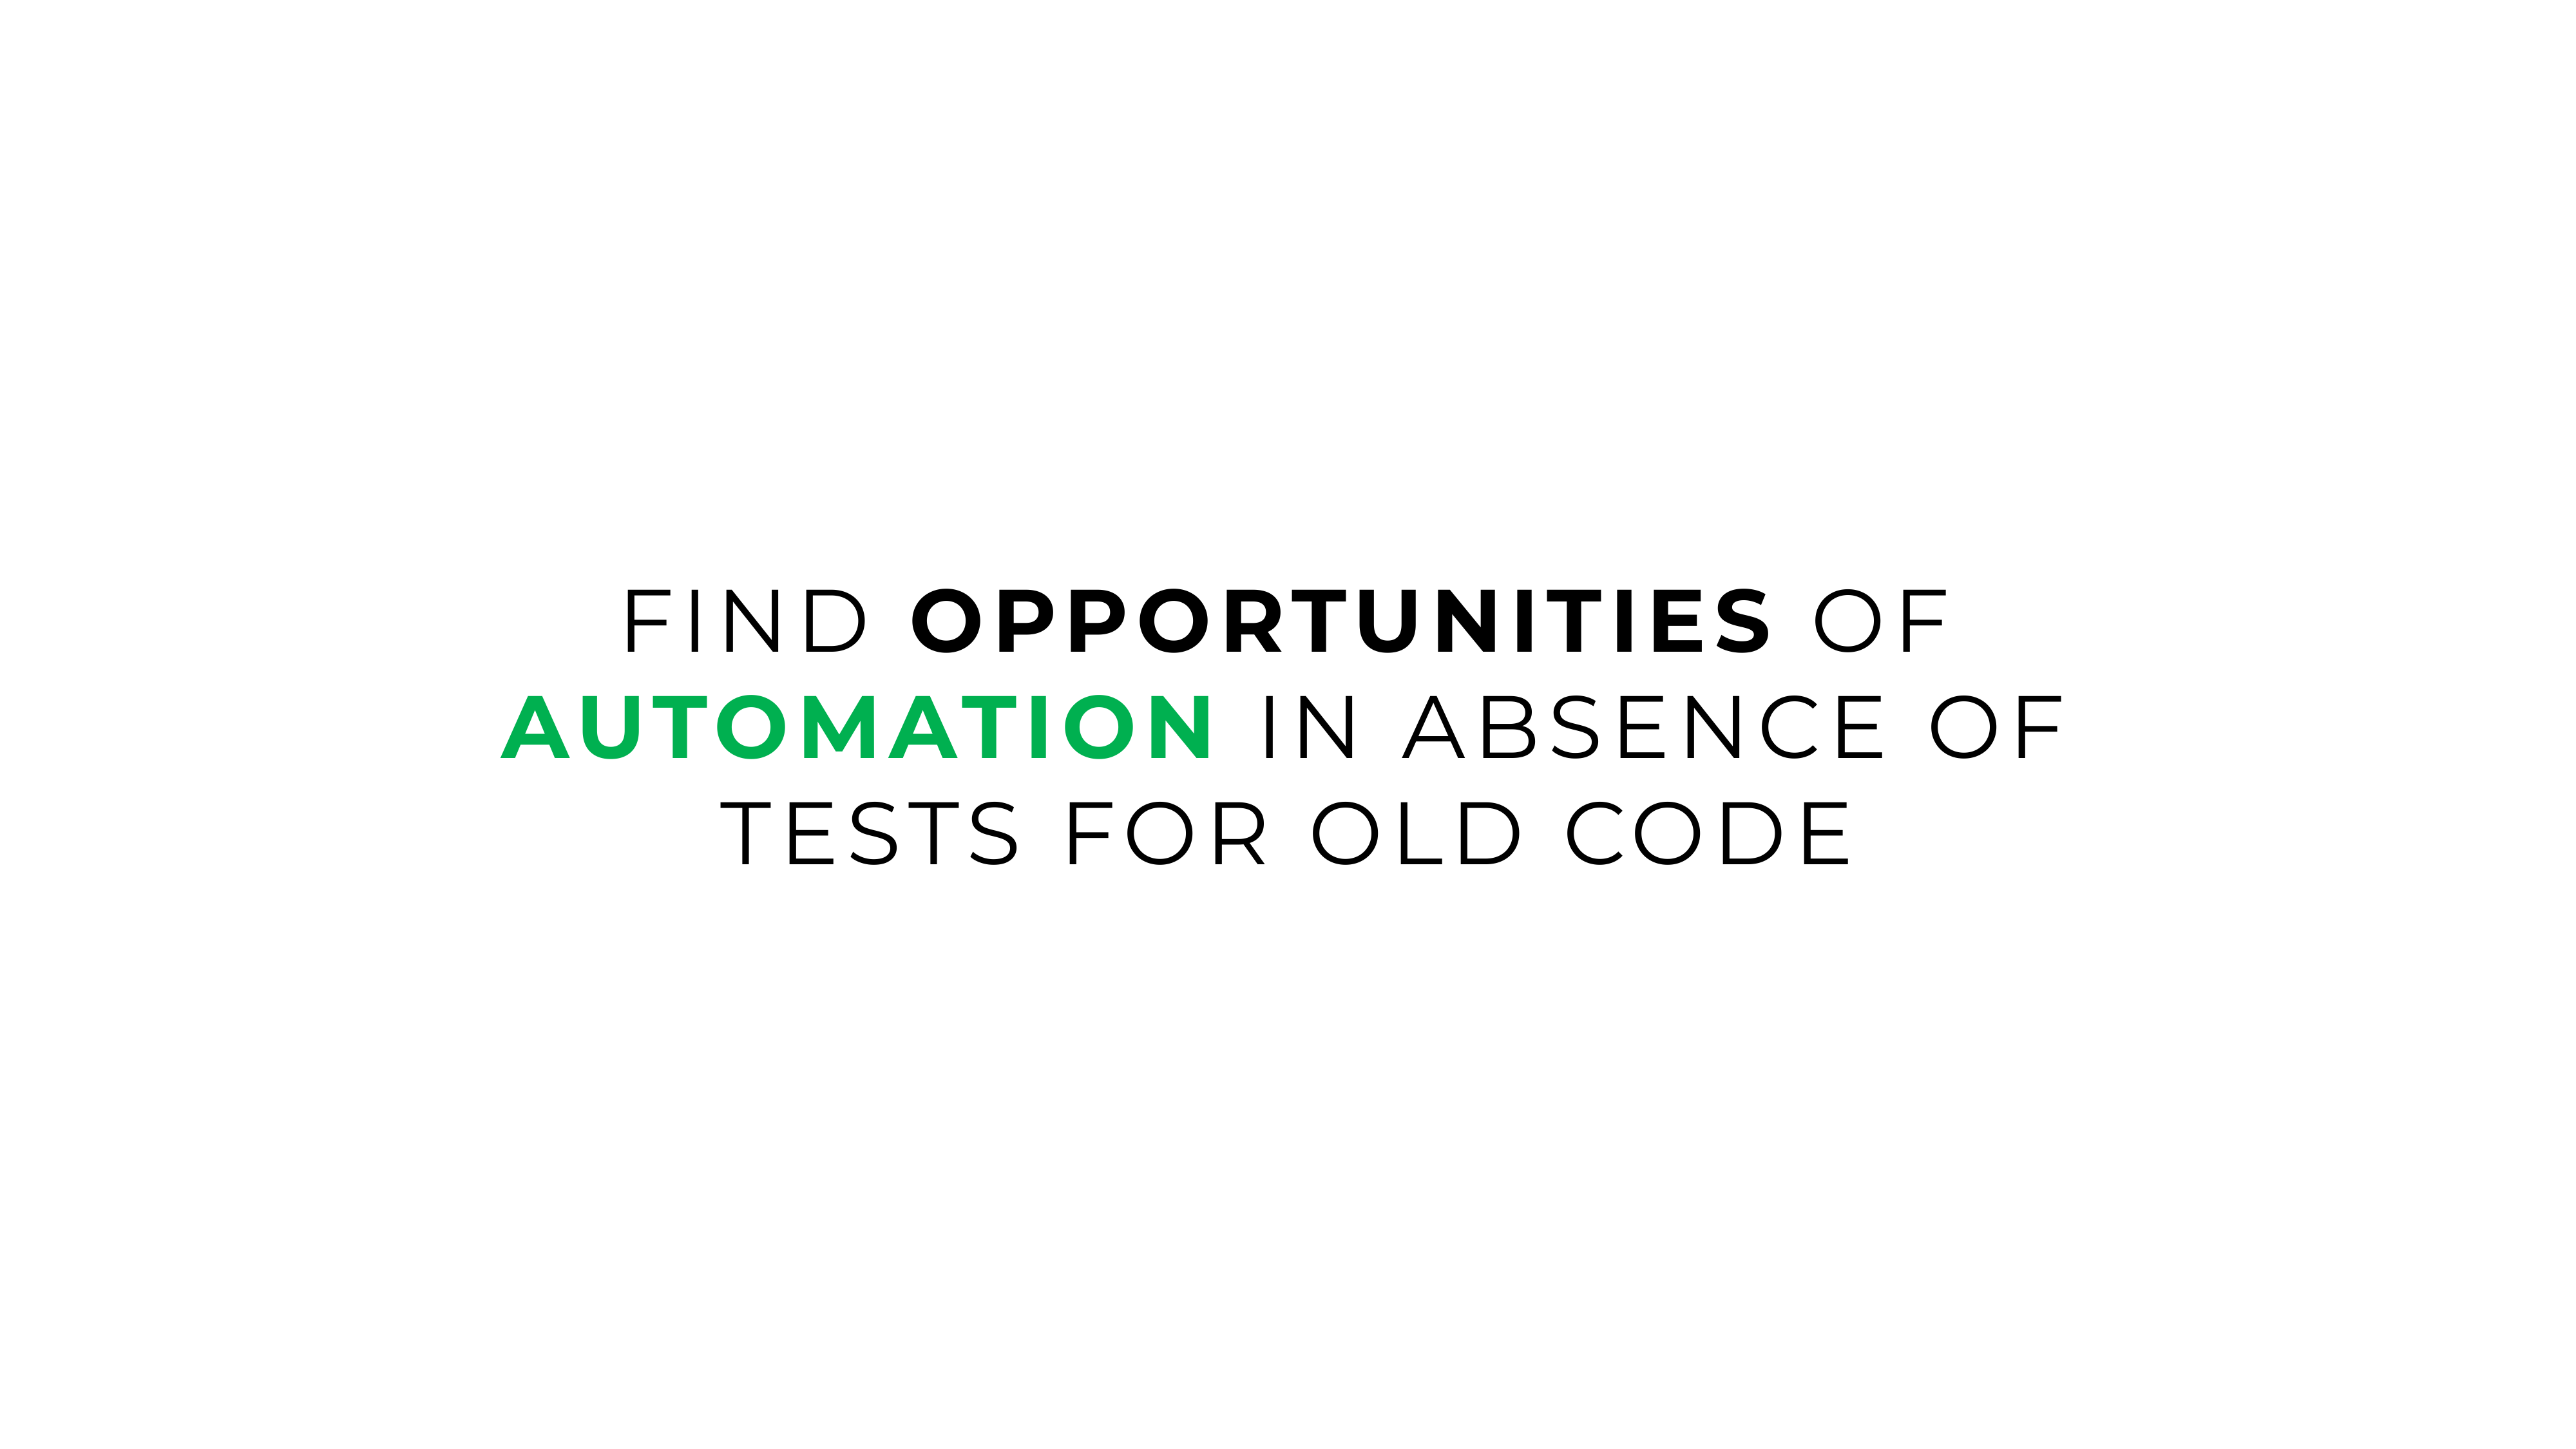

Find opportunities of automation in absence of tests for old code